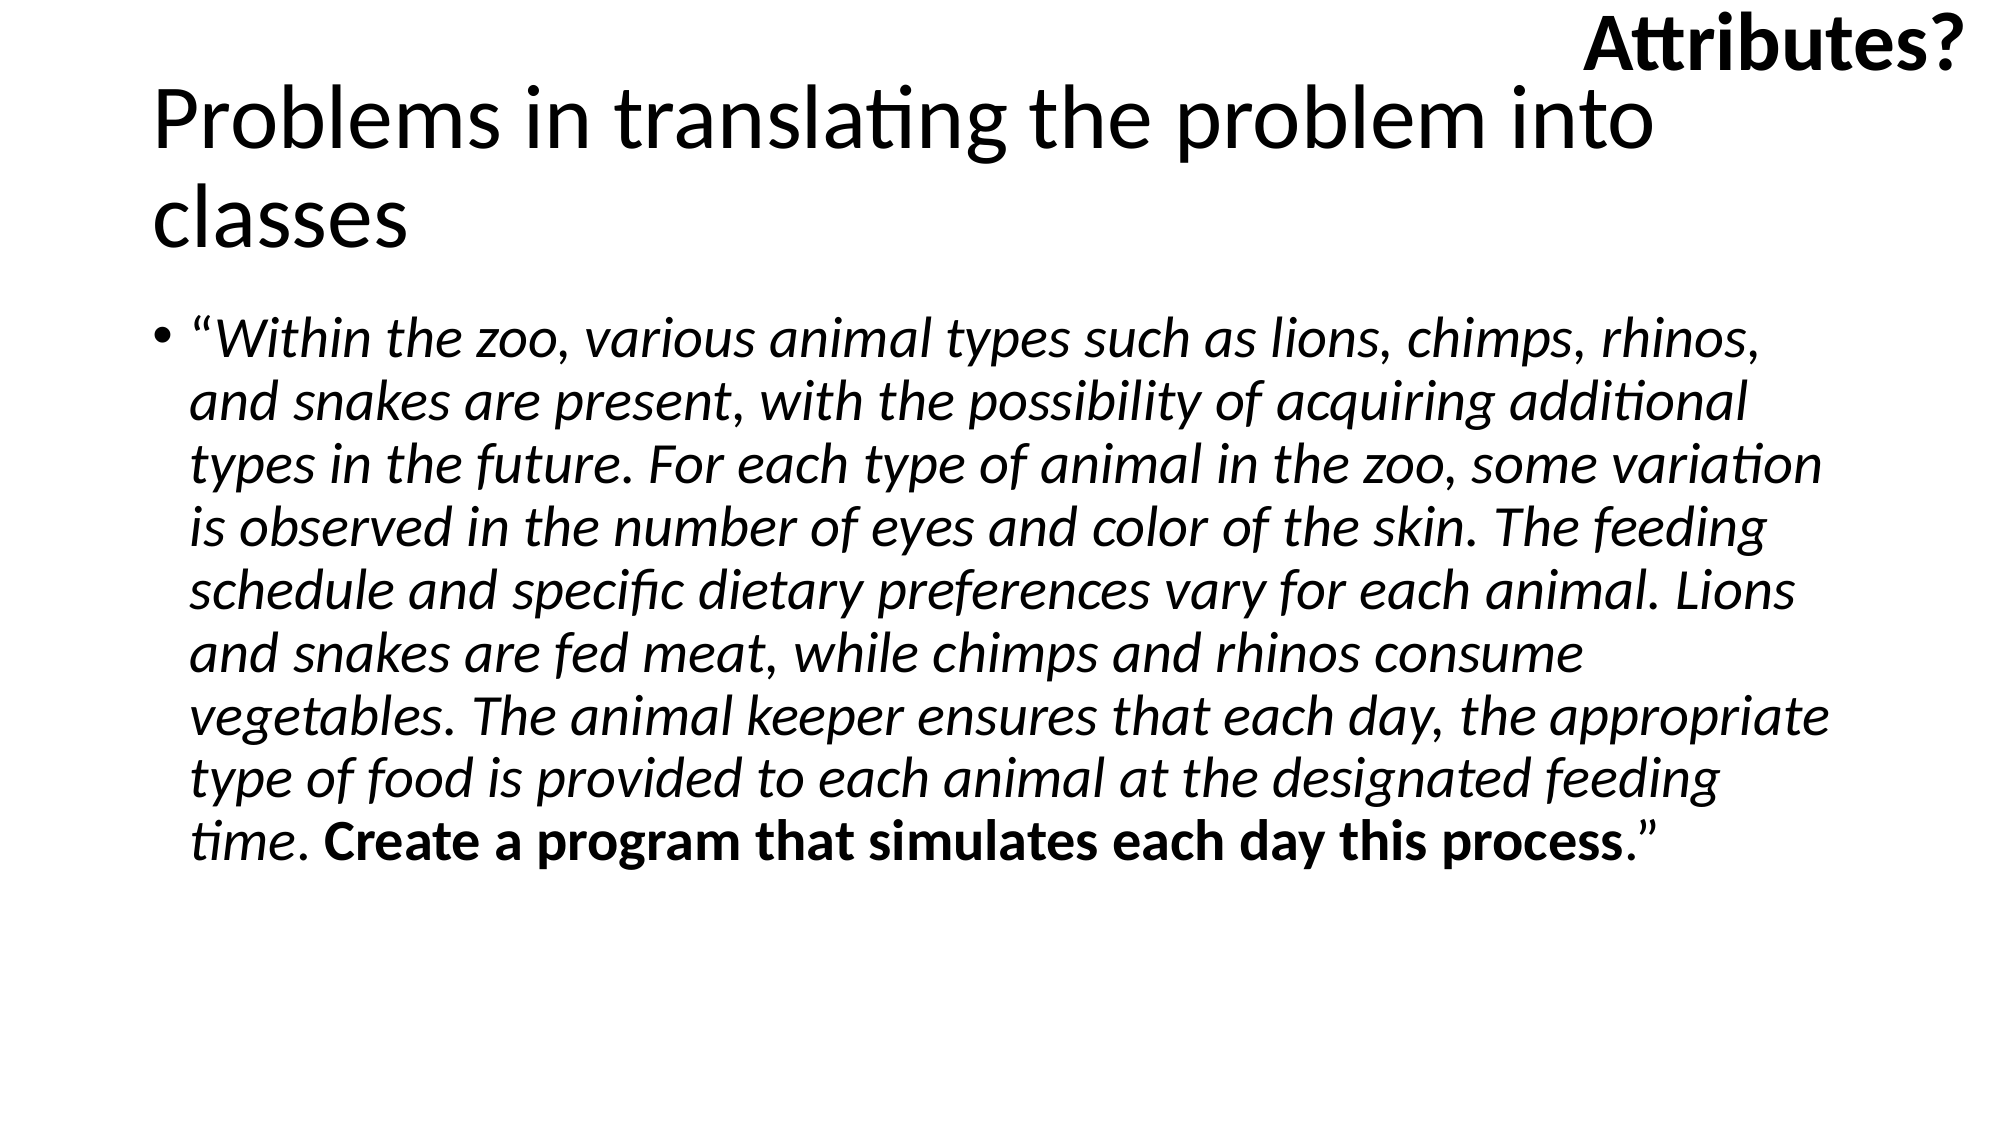

Attributes?
# Problems in translating the problem into classes
“Within the zoo, various animal types such as lions, chimps, rhinos, and snakes are present, with the possibility of acquiring additional types in the future. For each type of animal in the zoo, some variation is observed in the number of eyes and color of the skin. The feeding schedule and specific dietary preferences vary for each animal. Lions and snakes are fed meat, while chimps and rhinos consume vegetables. The animal keeper ensures that each day, the appropriate type of food is provided to each animal at the designated feeding time. Create a program that simulates each day this process.”